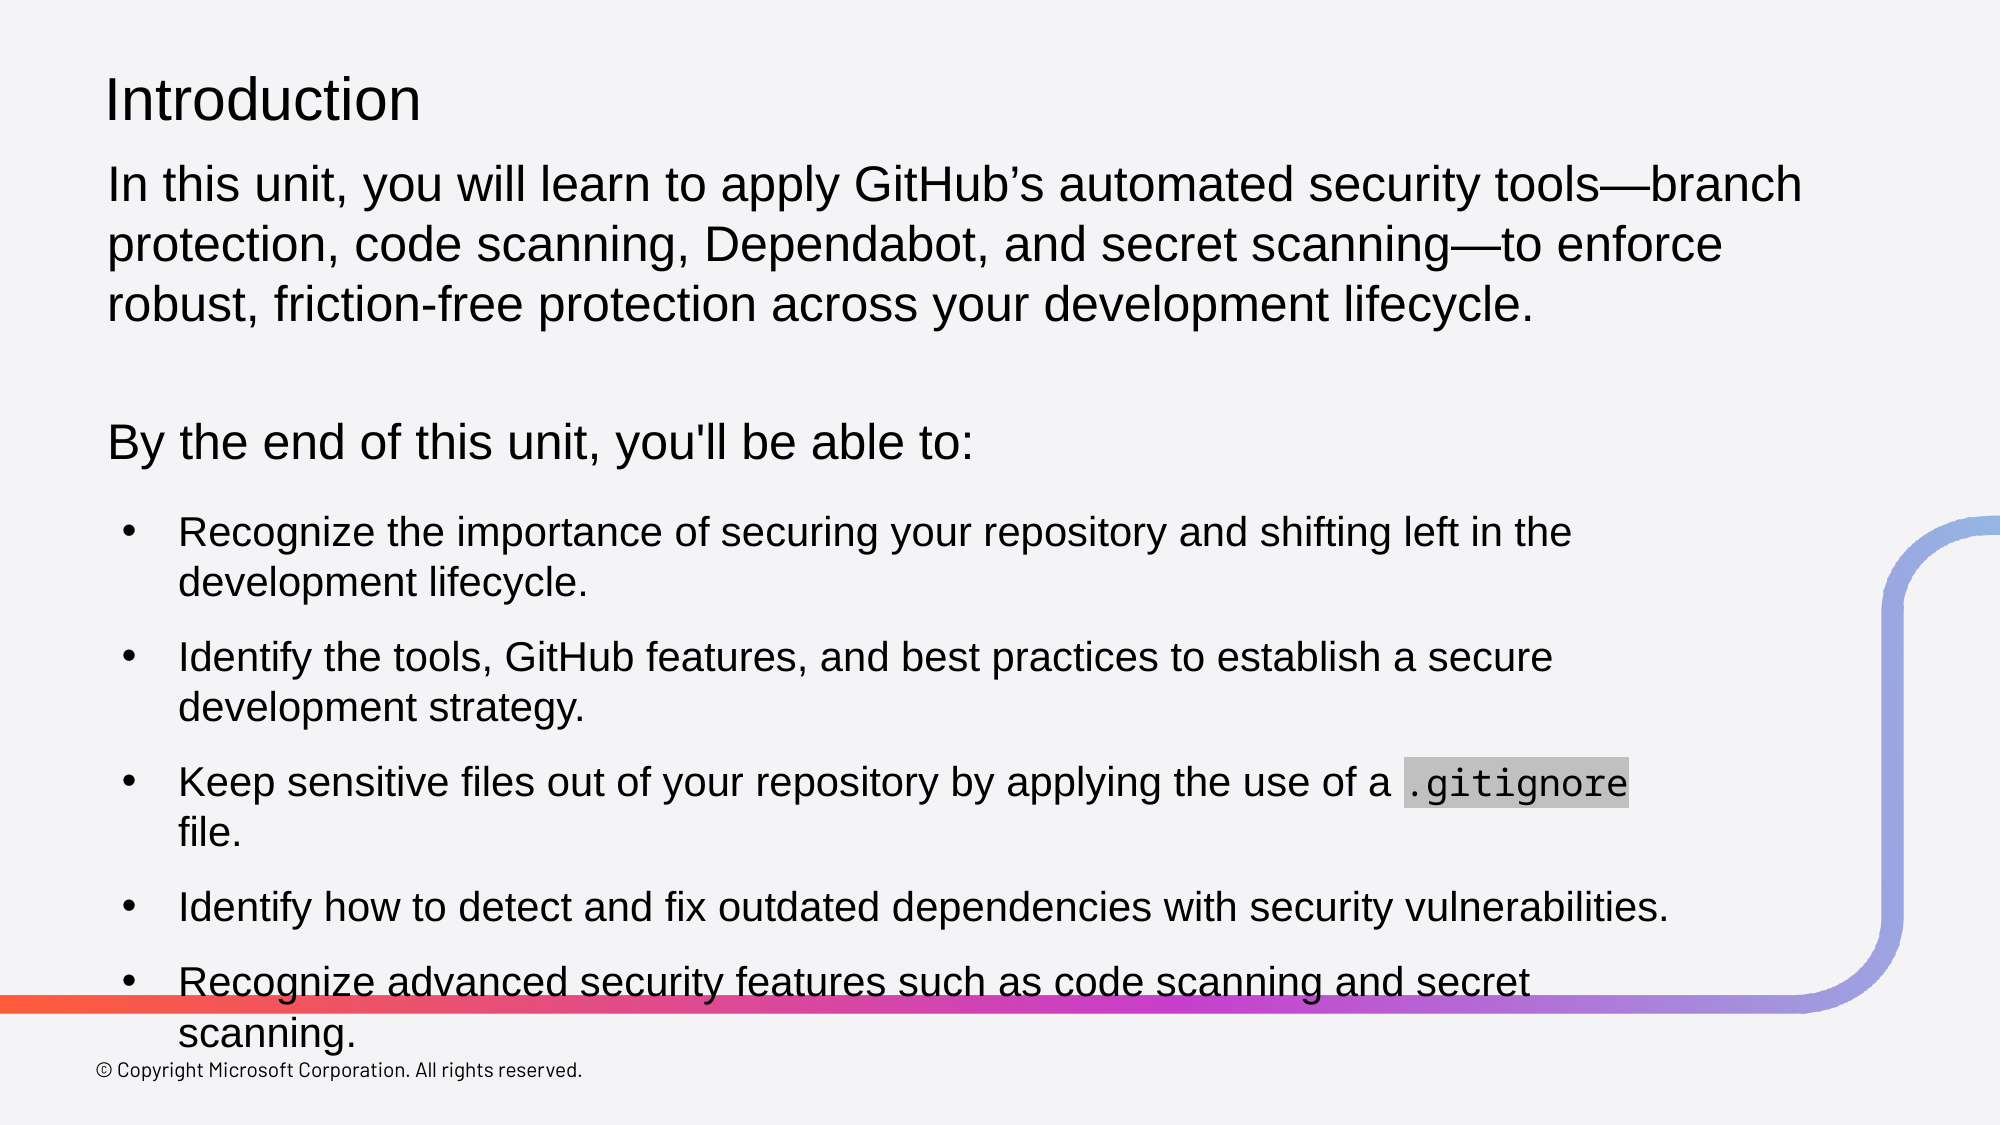

# Introduction
In this unit, you will learn to apply GitHub’s automated security tools—branch protection, code scanning, Dependabot, and secret scanning—to enforce robust, friction-free protection across your development lifecycle.
By the end of this unit, you'll be able to:

Recognize the importance of securing your repository and shifting left in the development lifecycle.
Identify the tools, GitHub features, and best practices to establish a secure development strategy.
Keep sensitive files out of your repository by applying the use of a .gitignore file.
Identify how to detect and fix outdated dependencies with security vulnerabilities.
Recognize advanced security features such as code scanning and secret scanning.
© Copyright Microsoft Corporation. All rights reserved.